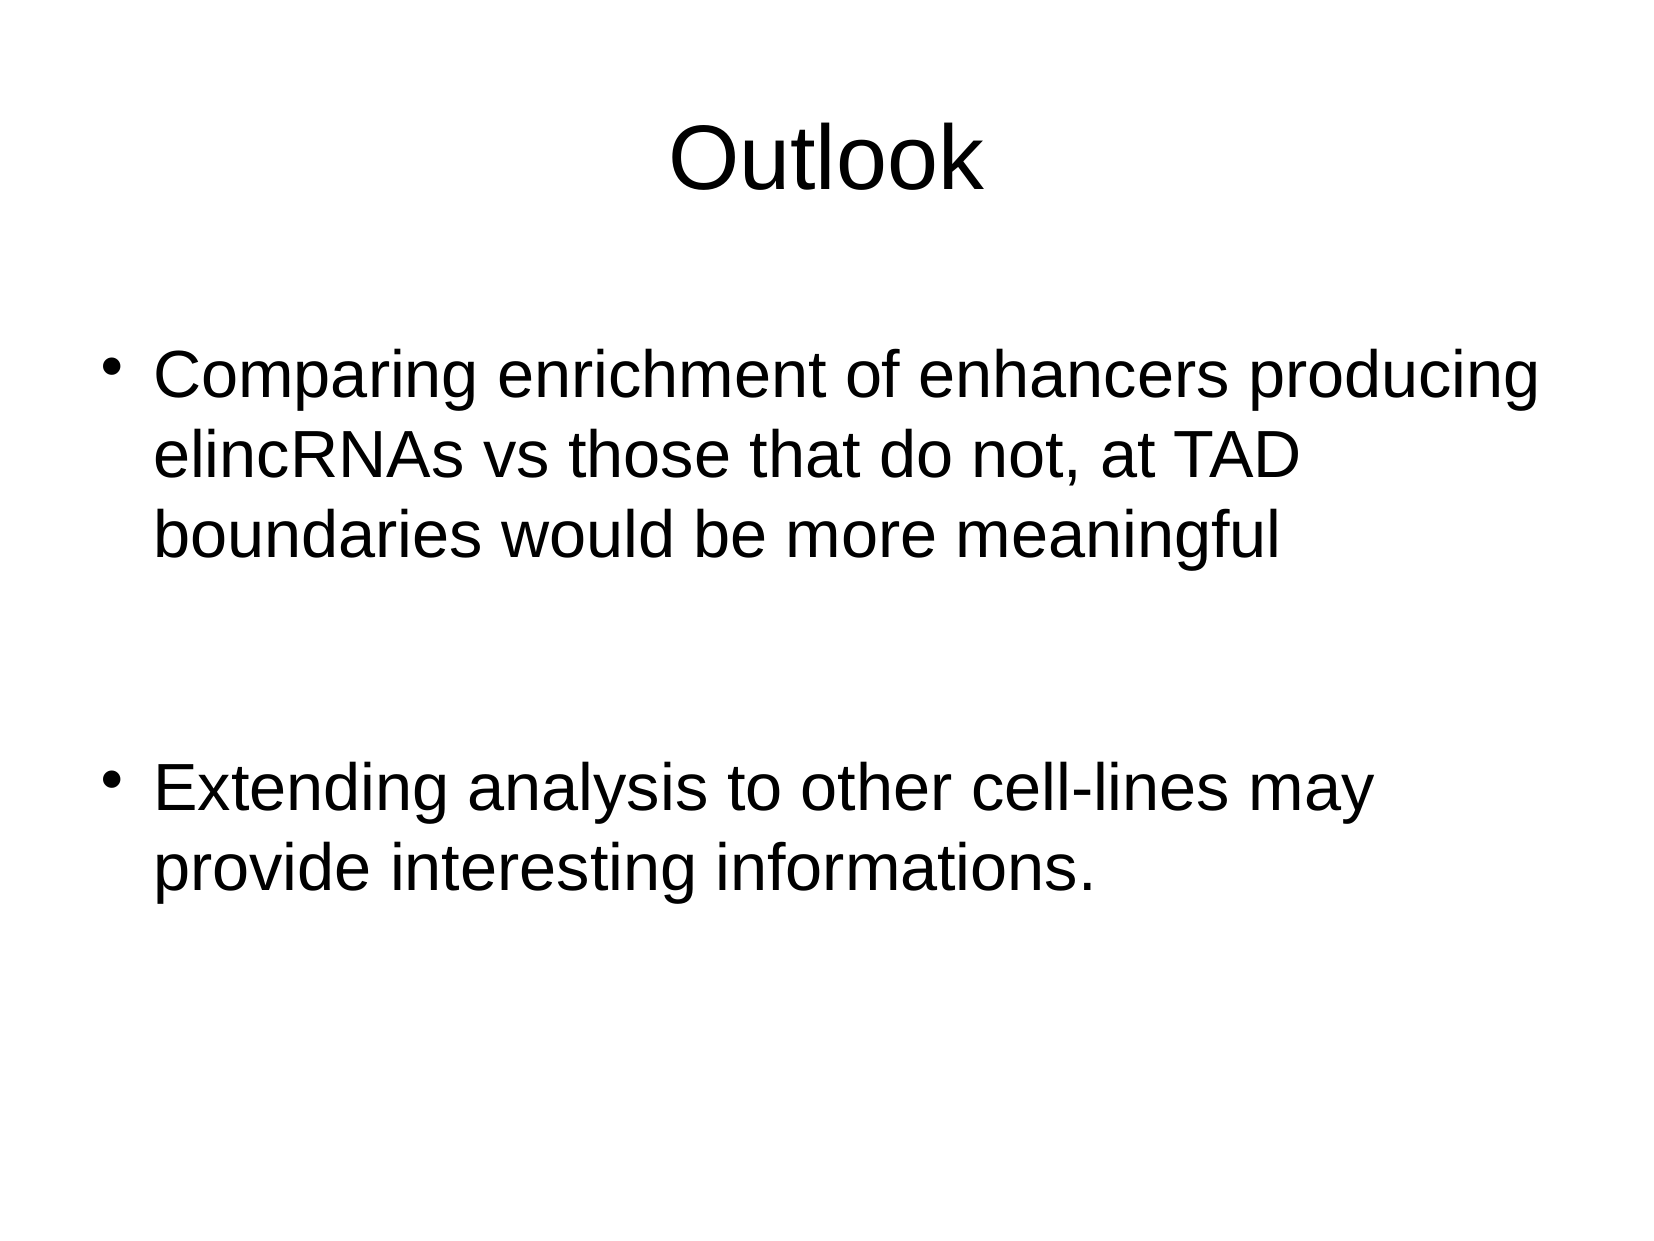

Outlook
Comparing enrichment of enhancers producing elincRNAs vs those that do not, at TAD boundaries would be more meaningful
Extending analysis to other cell-lines may provide interesting informations.